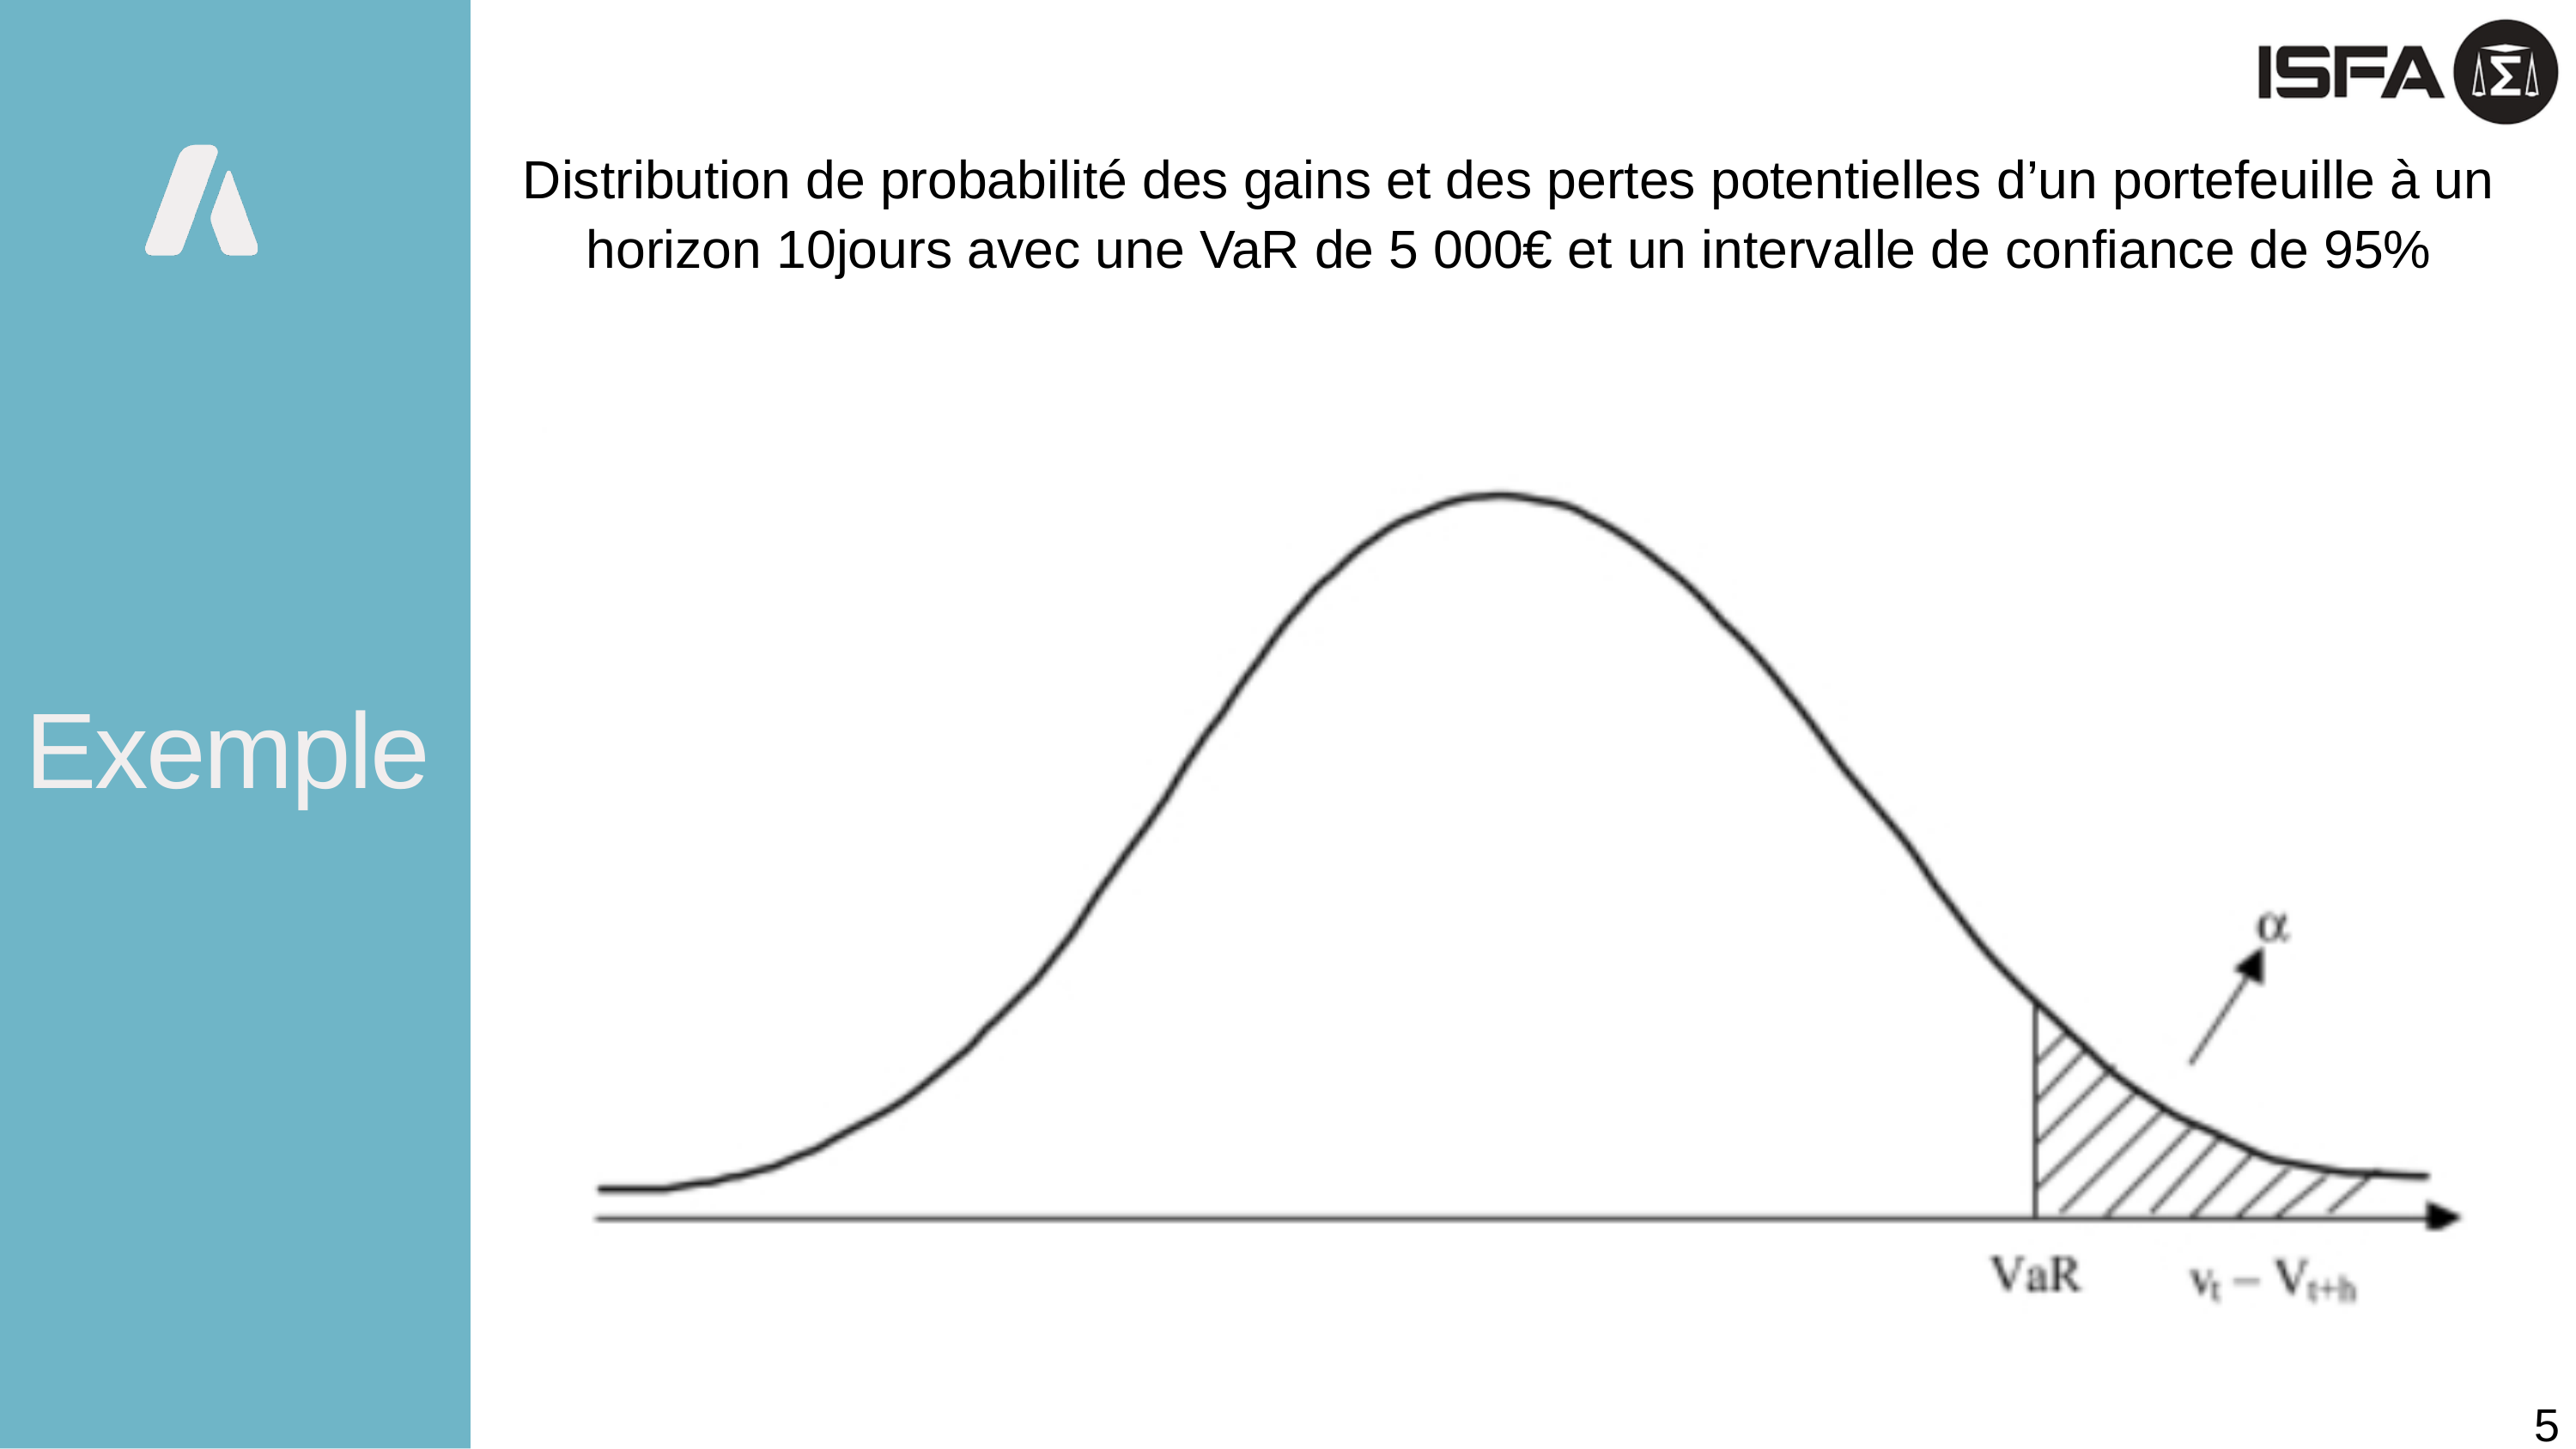

Distribution de probabilité des gains et des pertes potentielles d’un portefeuille à un horizon 10jours avec une VaR de 5 000€ et un intervalle de confiance de 95%

Exemple
5